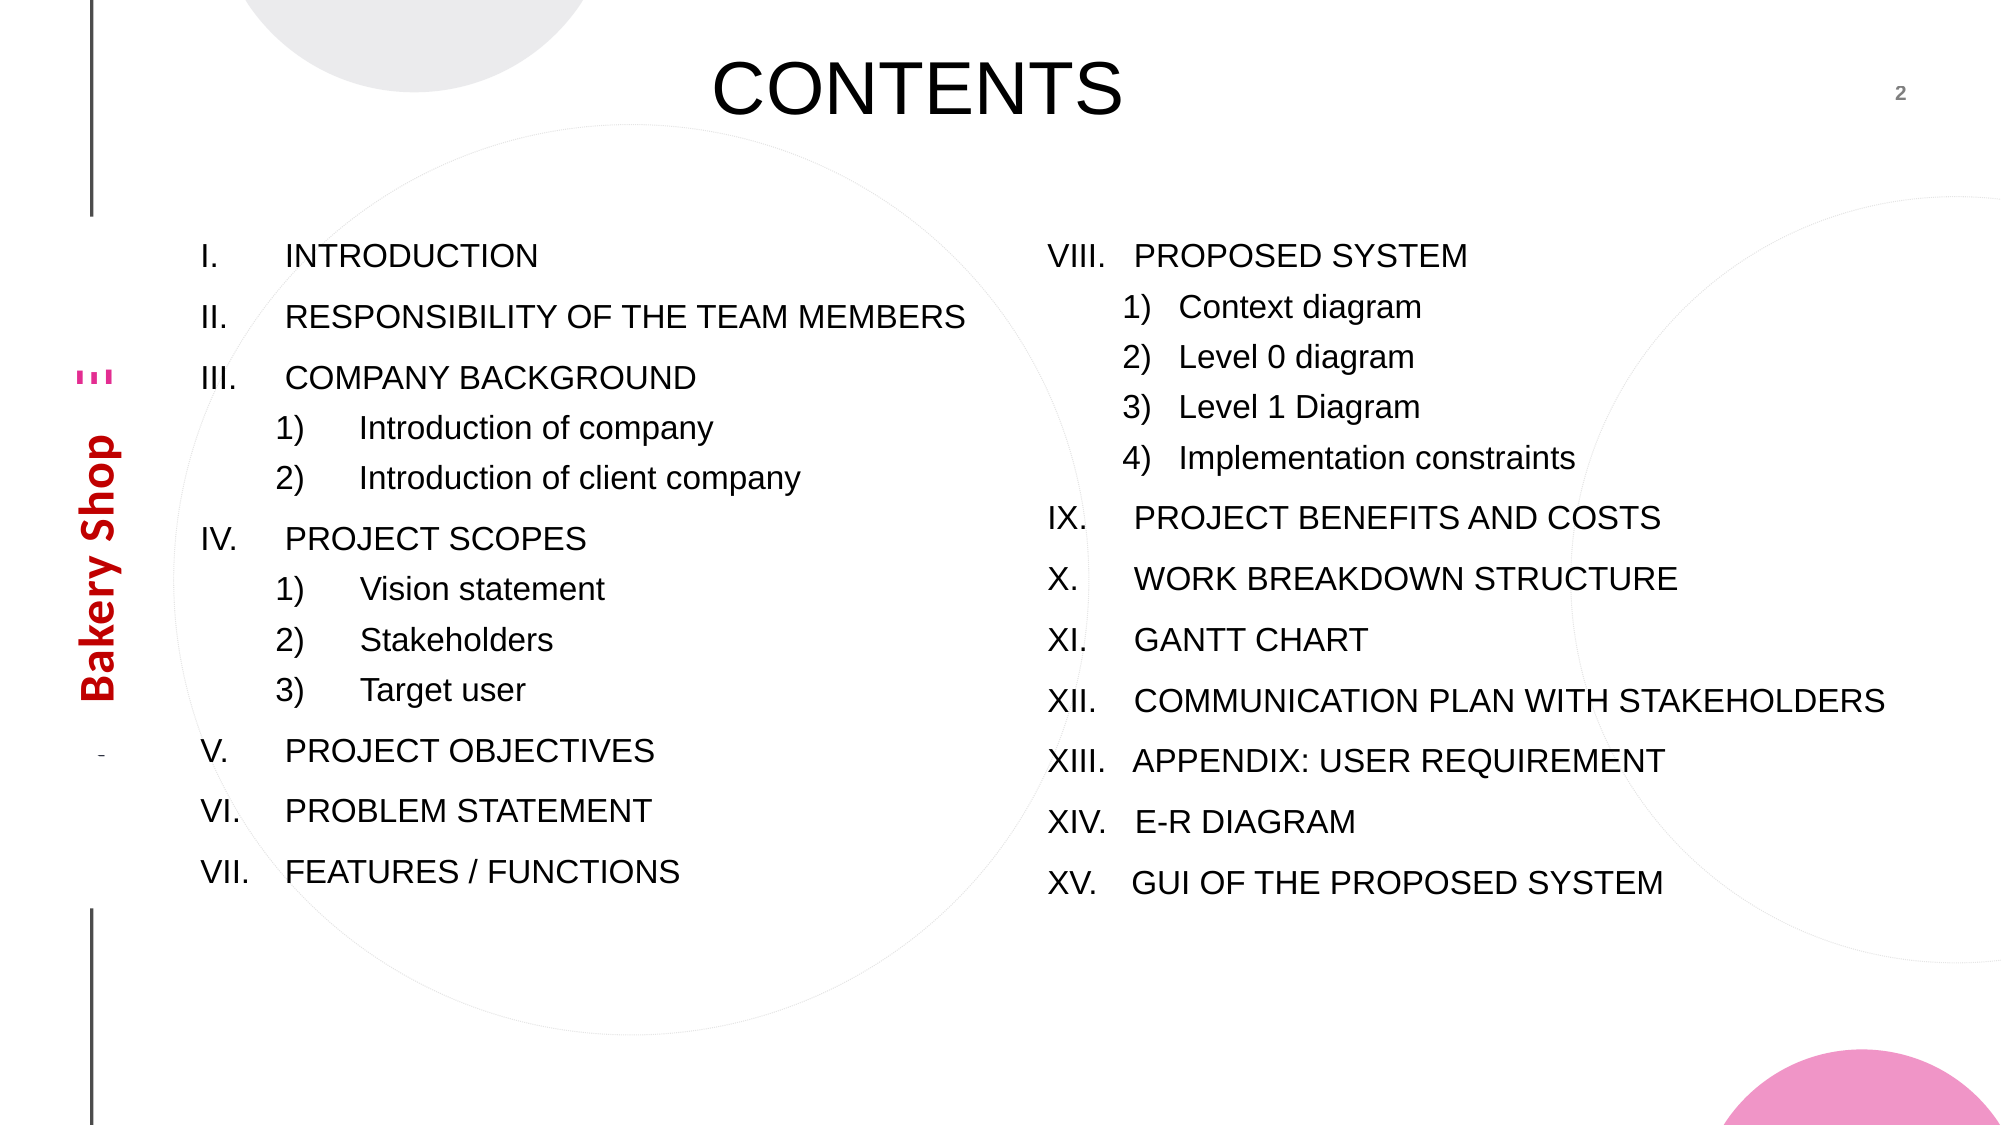

CONTENTS

VIII.   PROPOSED SYSTEM
Context diagram
Level 0 diagram
Level 1 Diagram
Implementation constraints
IX.     PROJECT BENEFITS AND COSTS
X.      WORK BREAKDOWN STRUCTURE
XI.     GANTT CHART
XII.    COMMUNICATION PLAN WITH STAKEHOLDERS
XIII.   APPENDIX: USER REQUIREMENT
XIV.   E-R DIAGRAM
  GUI OF THE PROPOSED SYSTEM

INTRODUCTION
RESPONSIBILITY OF THE TEAM MEMBERS
COMPANY BACKGROUND
     Introduction of company
     Introduction of client company
PROJECT SCOPES
Vision statement
Stakeholders
Target user
PROJECT OBJECTIVES
PROBLEM STATEMENT
FEATURES / FUNCTIONS

Bakery Shop